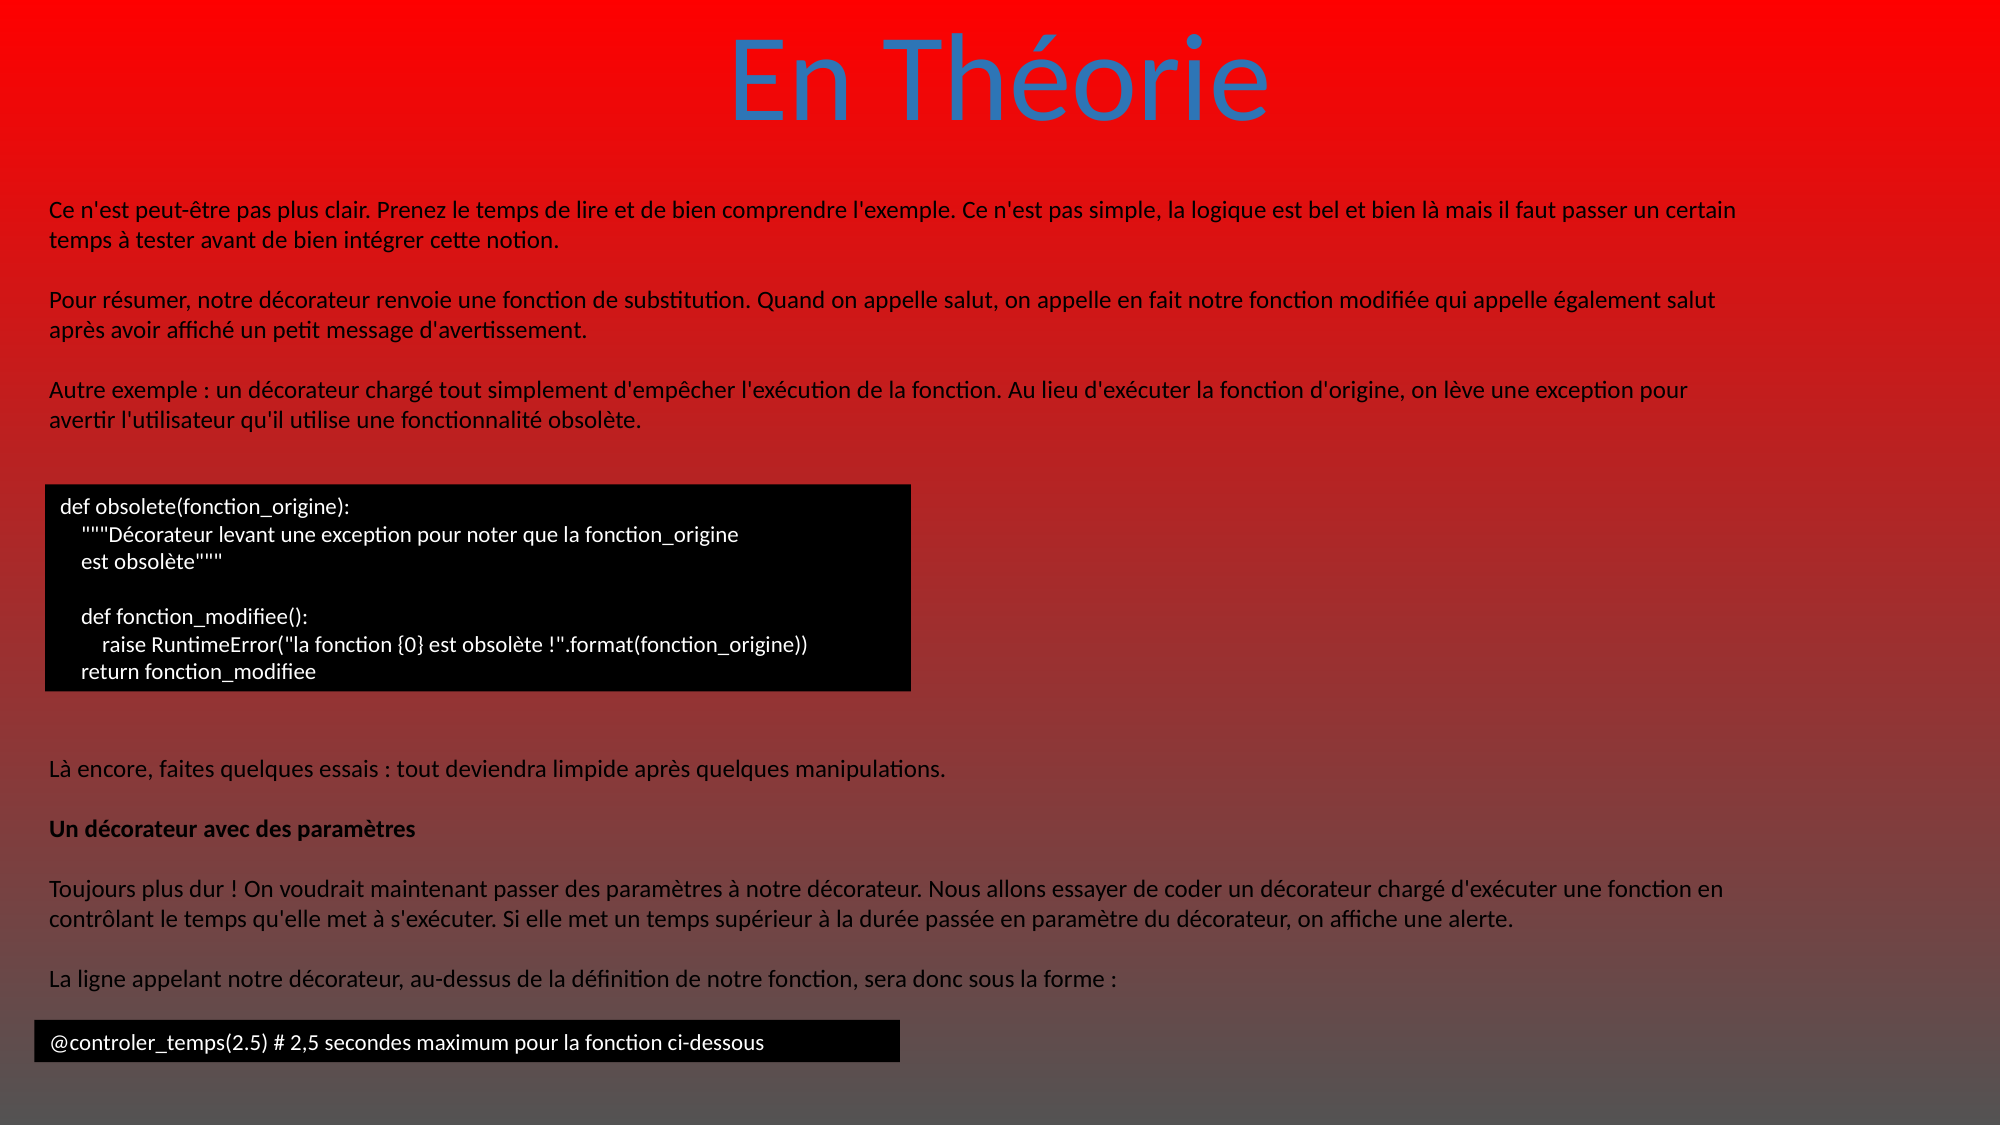

# En Théorie

Ce n'est peut-être pas plus clair. Prenez le temps de lire et de bien comprendre l'exemple. Ce n'est pas simple, la logique est bel et bien là mais il faut passer un certain temps à tester avant de bien intégrer cette notion.

Pour résumer, notre décorateur renvoie une fonction de substitution. Quand on appelle salut, on appelle en fait notre fonction modifiée qui appelle également salut après avoir affiché un petit message d'avertissement.

Autre exemple : un décorateur chargé tout simplement d'empêcher l'exécution de la fonction. Au lieu d'exécuter la fonction d'origine, on lève une exception pour avertir l'utilisateur qu'il utilise une fonctionnalité obsolète.
def obsolete(fonction_origine):
    """Décorateur levant une exception pour noter que la fonction_origine
    est obsolète"""

    def fonction_modifiee():
        raise RuntimeError("la fonction {0} est obsolète !".format(fonction_origine))
    return fonction_modifiee
Là encore, faites quelques essais : tout deviendra limpide après quelques manipulations.

Un décorateur avec des paramètres

Toujours plus dur ! On voudrait maintenant passer des paramètres à notre décorateur. Nous allons essayer de coder un décorateur chargé d'exécuter une fonction en contrôlant le temps qu'elle met à s'exécuter. Si elle met un temps supérieur à la durée passée en paramètre du décorateur, on affiche une alerte.

La ligne appelant notre décorateur, au-dessus de la définition de notre fonction, sera donc sous la forme :
@controler_temps(2.5) # 2,5 secondes maximum pour la fonction ci-dessous

487